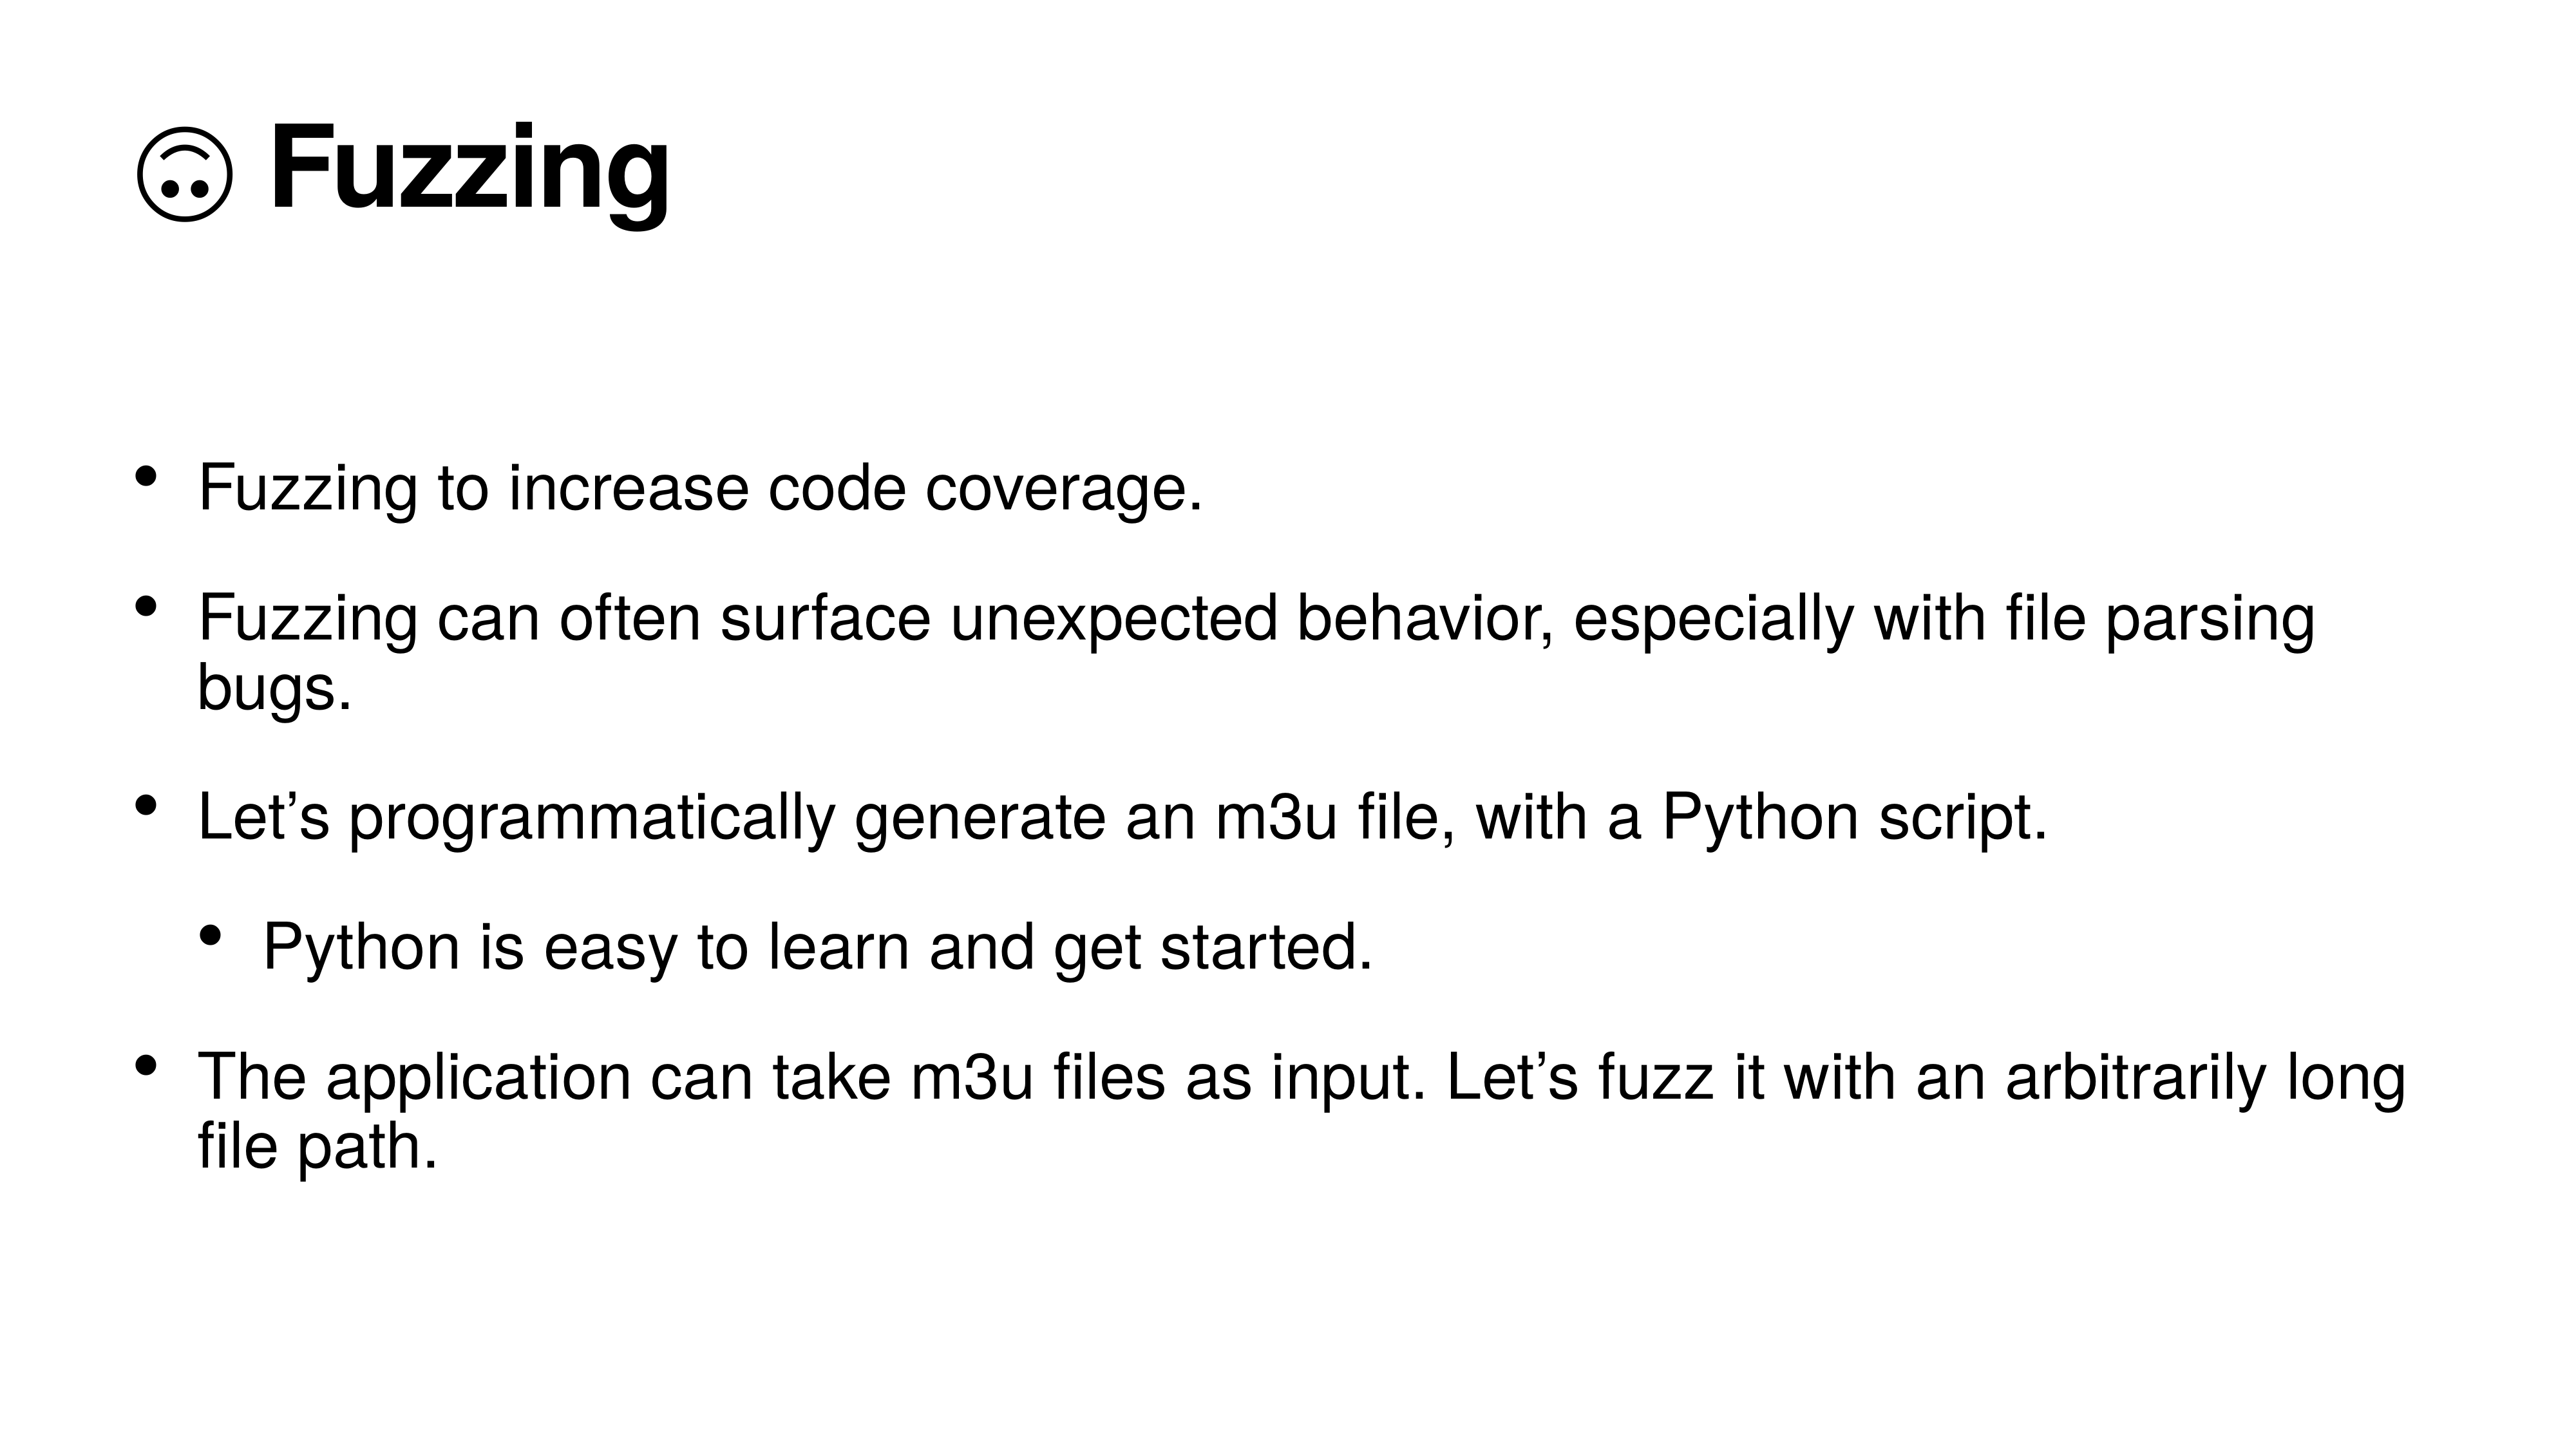

# 🙃 Fuzzing

Fuzzing to increase code coverage.
Fuzzing can often surface unexpected behavior, especially with file parsing bugs.
Let’s programmatically generate an m3u file, with a Python script.
Python is easy to learn and get started.
The application can take m3u files as input. Let’s fuzz it with an arbitrarily long file path.